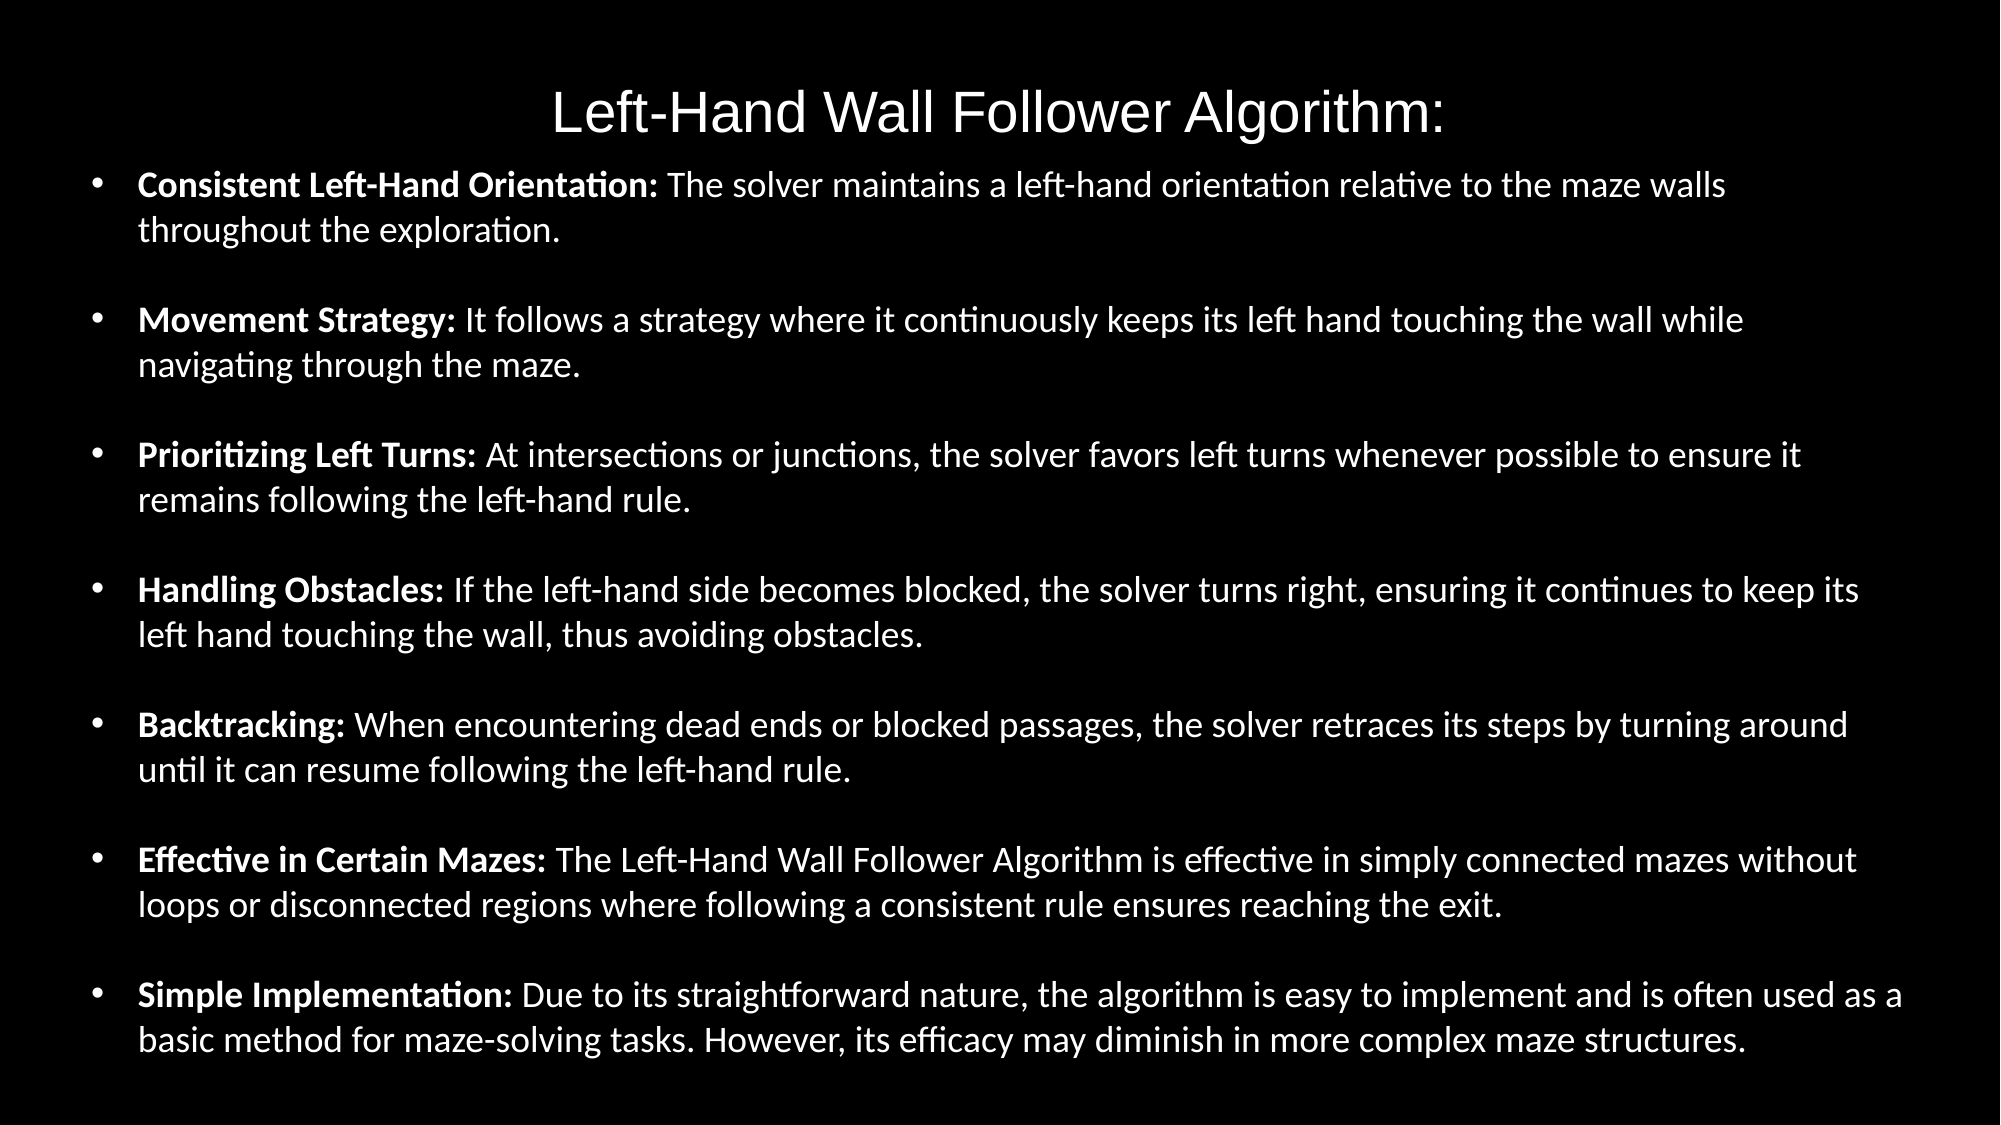

Left-Hand Wall Follower Algorithm:
Consistent Left-Hand Orientation: The solver maintains a left-hand orientation relative to the maze walls throughout the exploration.

Movement Strategy: It follows a strategy where it continuously keeps its left hand touching the wall while navigating through the maze.

Prioritizing Left Turns: At intersections or junctions, the solver favors left turns whenever possible to ensure it remains following the left-hand rule.

Handling Obstacles: If the left-hand side becomes blocked, the solver turns right, ensuring it continues to keep its left hand touching the wall, thus avoiding obstacles.

Backtracking: When encountering dead ends or blocked passages, the solver retraces its steps by turning around until it can resume following the left-hand rule.

Effective in Certain Mazes: The Left-Hand Wall Follower Algorithm is effective in simply connected mazes without loops or disconnected regions where following a consistent rule ensures reaching the exit.

Simple Implementation: Due to its straightforward nature, the algorithm is easy to implement and is often used as a basic method for maze-solving tasks. However, its efficacy may diminish in more complex maze structures.